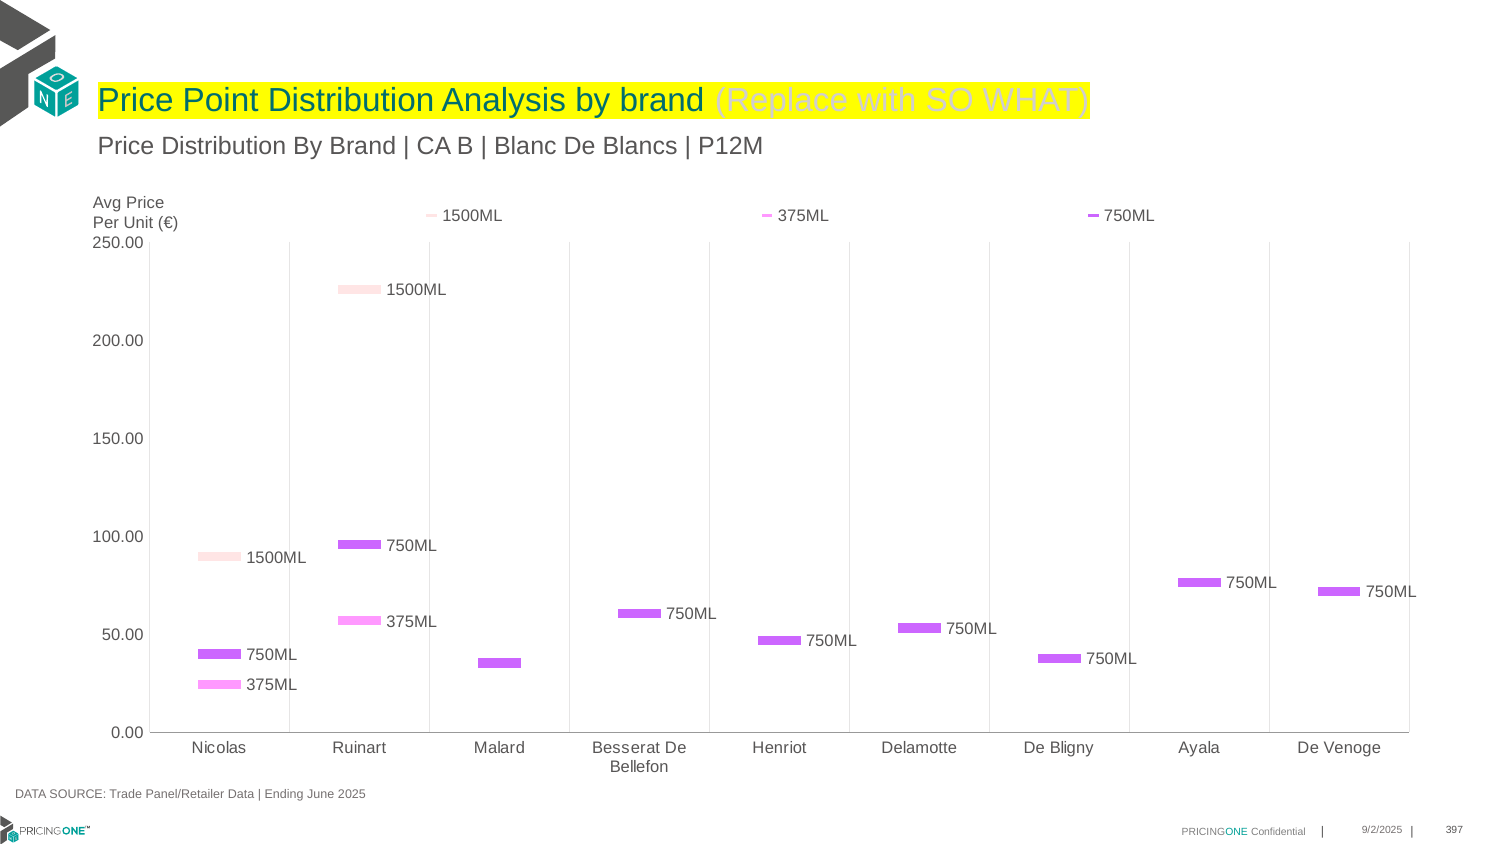

# Price Point Distribution Analysis by brand (Replace with SO WHAT)
Price Distribution By Brand | CA B | Blanc De Blancs | P12M

### Chart

| Category | 1500ML | 375ML | 750ML |
|---|---|---|---|
| Nicolas | 89.4845 | 24.4245 | 39.9162 |
| Ruinart | 225.6627 | 56.8338 | 95.5768 |
| Malard | None | None | 35.2845 |
| Besserat De Bellefon | None | None | 60.6465 |
| Henriot | None | None | 46.8782 |
| Delamotte | None | None | 53.1364 |
| De Bligny | None | None | 37.7256 |
| Ayala | None | None | 76.5057 |
| De Venoge | None | None | 71.7489 |
Avg Price
Per Unit (€)
DATA SOURCE: Trade Panel/Retailer Data | Ending June 2025
9/2/2025
397